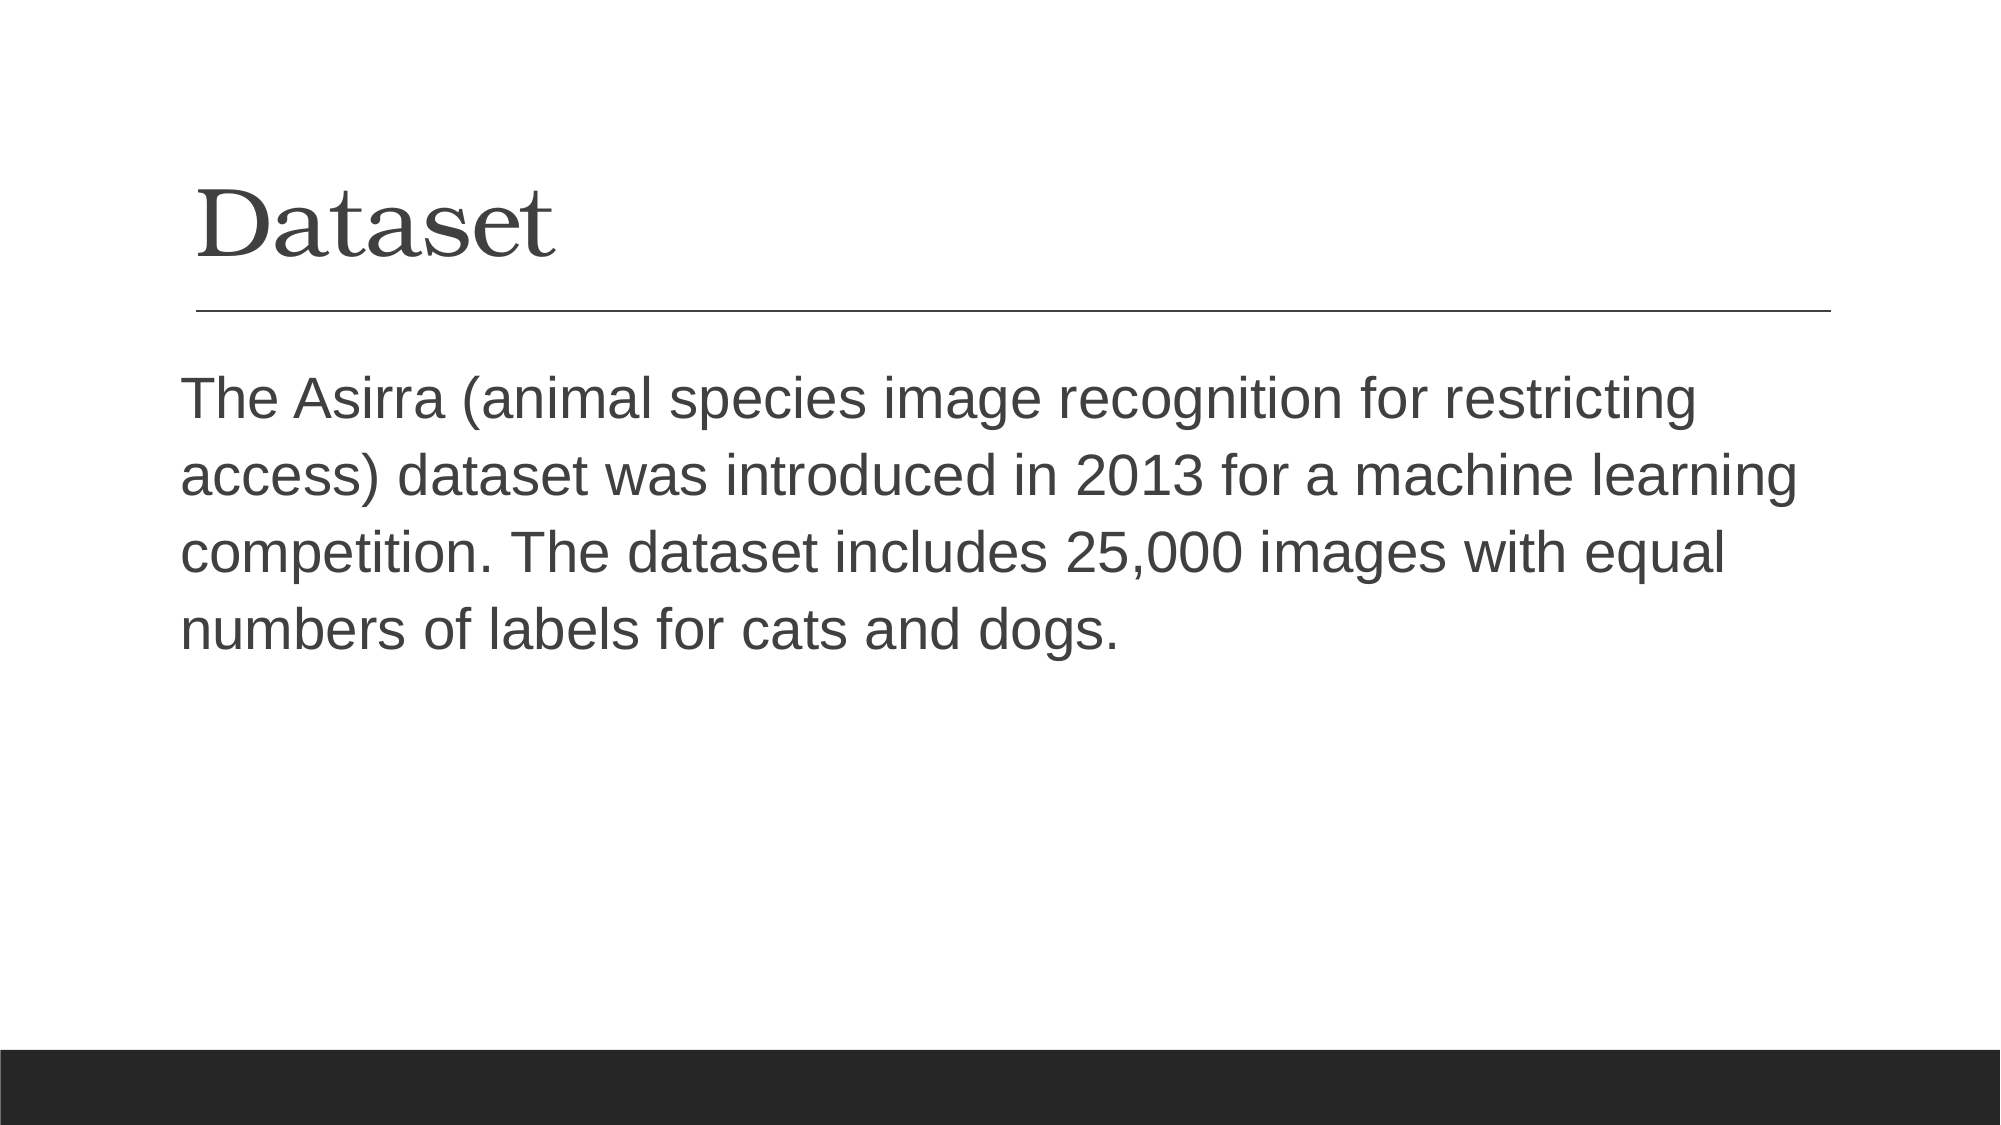

# Dataset
The Asirra (animal species image recognition for restricting access) dataset was introduced in 2013 for a machine learning competition. The dataset includes 25,000 images with equal numbers of labels for cats and dogs.